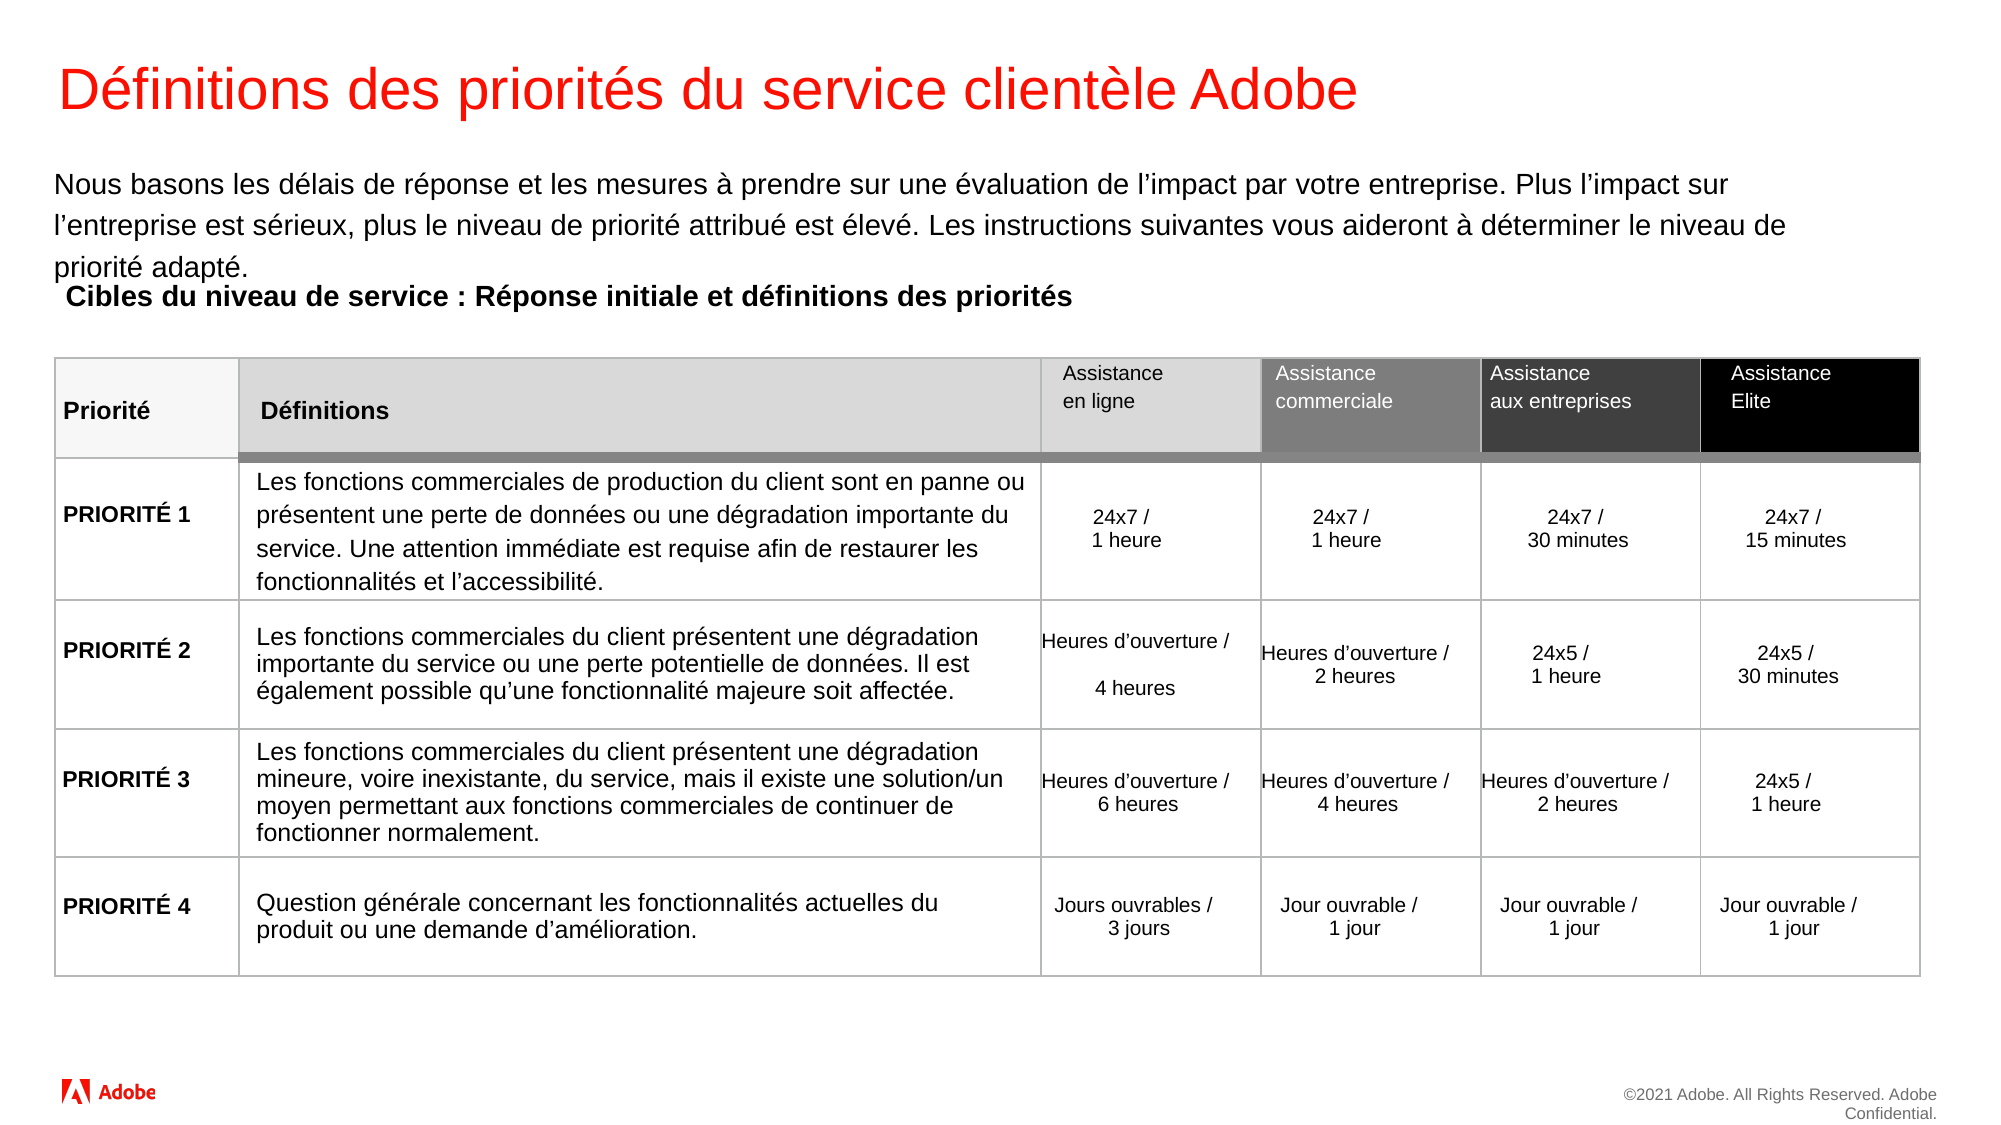

# Définitions des priorités du service clientèle Adobe
Nous basons les délais de réponse et les mesures à prendre sur une évaluation de l’impact par votre entreprise. Plus l’impact sur l’entreprise est sérieux, plus le niveau de priorité attribué est élevé. Les instructions suivantes vous aideront à déterminer le niveau de priorité adapté.

Cibles du niveau de service : Réponse initiale et définitions des priorités

| Priorité | Définitions | Assistance en ligne | Assistance commerciale | Assistance aux entreprises | Assistance Elite |
| --- | --- | --- | --- | --- | --- |
| PRIORITÉ 1 | Les fonctions commerciales de production du client sont en panne ou présentent une perte de données ou une dégradation importante du service. Une attention immédiate est requise afin de restaurer les fonctionnalités et l’accessibilité. | 24x7 / 1 heure | 24x7 / 1 heure | 24x7 / 30 minutes | 24x7 / 15 minutes |
| PRIORITÉ 2 | Les fonctions commerciales du client présentent une dégradation importante du service ou une perte potentielle de données. Il est également possible qu’une fonctionnalité majeure soit affectée. | Heures d’ouverture / 4 heures | Heures d’ouverture / 2 heures | 24x5 / 1 heure | 24x5 / 30 minutes |
| PRIORITÉ 3 | Les fonctions commerciales du client présentent une dégradation mineure, voire inexistante, du service, mais il existe une solution/un moyen permettant aux fonctions commerciales de continuer de fonctionner normalement. | Heures d’ouverture / 6 heures | Heures d’ouverture / 4 heures | Heures d’ouverture / 2 heures | 24x5 / 1 heure |
| PRIORITÉ 4 | Question générale concernant les fonctionnalités actuelles du produit ou une demande d’amélioration. | Jours ouvrables / 3 jours | Jour ouvrable / 1 jour | Jour ouvrable / 1 jour | Jour ouvrable / 1 jour |